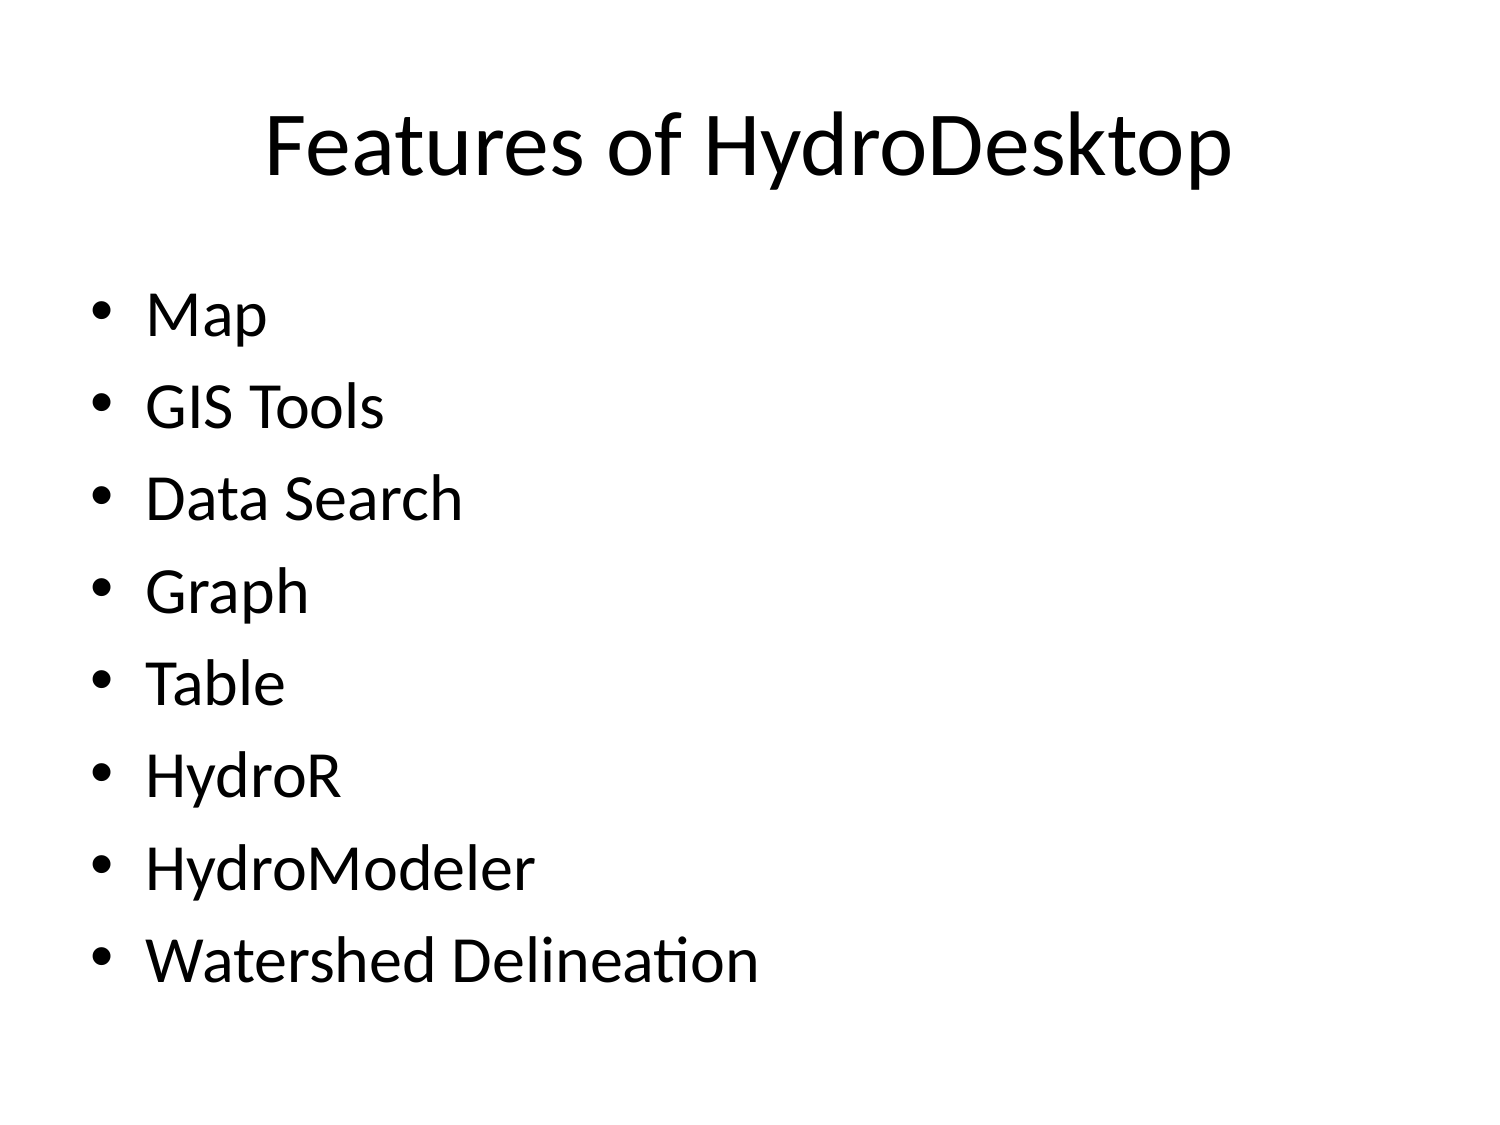

# Features of HydroDesktop
Map
GIS Tools
Data Search
Graph
Table
HydroR
HydroModeler
Watershed Delineation